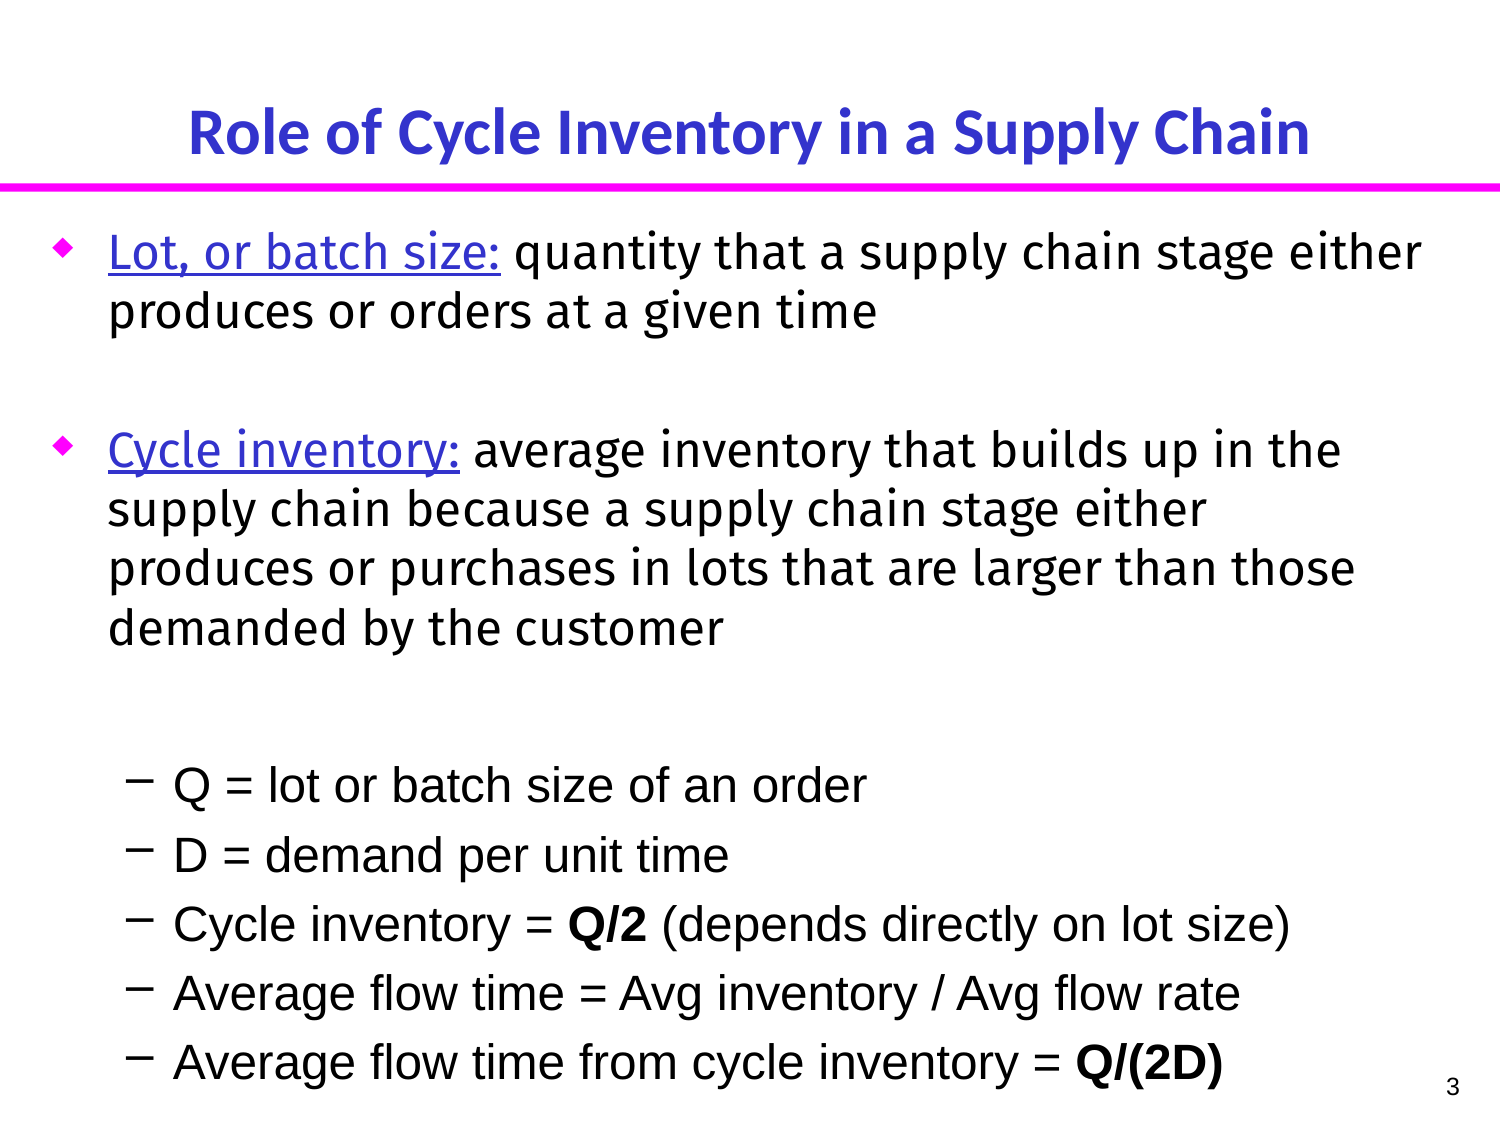

# Role of Cycle Inventory in a Supply Chain
Lot, or batch size: quantity that a supply chain stage either produces or orders at a given time

Cycle inventory: average inventory that builds up in the supply chain because a supply chain stage either produces or purchases in lots that are larger than those demanded by the customer

Q = lot or batch size of an order
D = demand per unit time
Cycle inventory = Q/2 (depends directly on lot size)
Average flow time = Avg inventory / Avg flow rate
Average flow time from cycle inventory = Q/(2D)
3